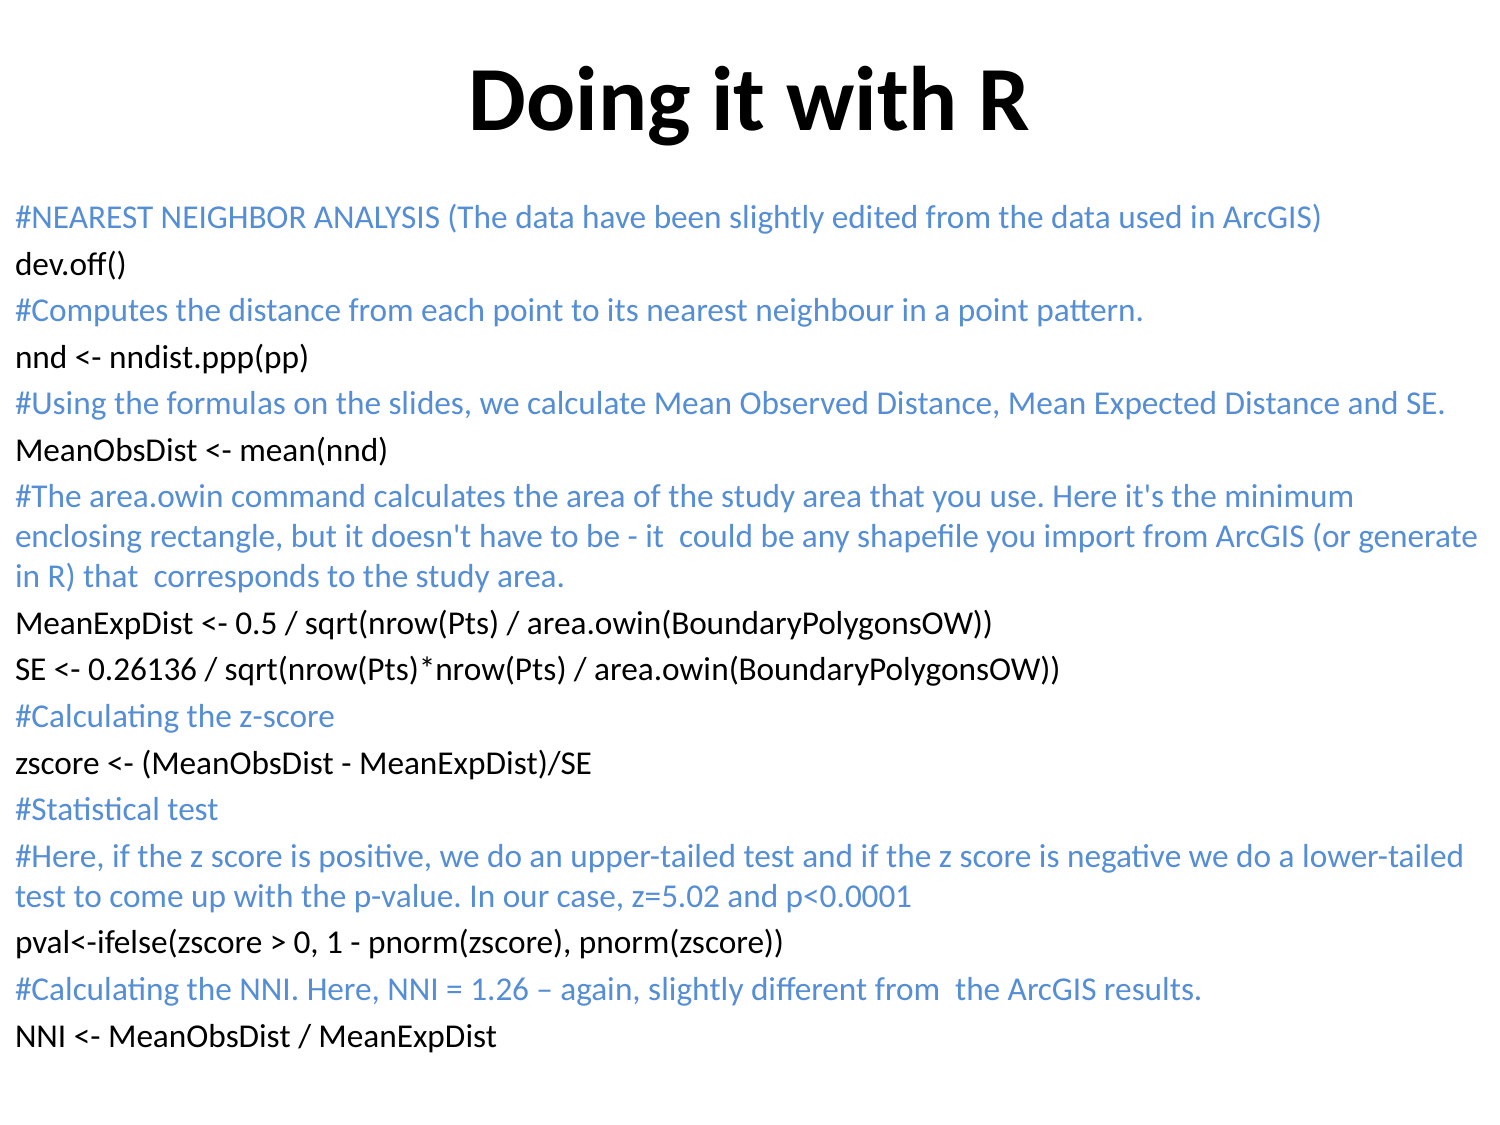

# Doing it with R
#NEAREST NEIGHBOR ANALYSIS (The data have been slightly edited from the data used in ArcGIS)
dev.off()
#Computes the distance from each point to its nearest neighbour in a point pattern.
nnd <- nndist.ppp(pp)
#Using the formulas on the slides, we calculate Mean Observed Distance, Mean Expected Distance and SE.
MeanObsDist <- mean(nnd)
#The area.owin command calculates the area of the study area that you use. Here it's the minimum enclosing rectangle, but it doesn't have to be - it  could be any shapefile you import from ArcGIS (or generate in R) that  corresponds to the study area.
MeanExpDist <- 0.5 / sqrt(nrow(Pts) / area.owin(BoundaryPolygonsOW))
SE <- 0.26136 / sqrt(nrow(Pts)*nrow(Pts) / area.owin(BoundaryPolygonsOW))
#Calculating the z-score
zscore <- (MeanObsDist - MeanExpDist)/SE
#Statistical test
#Here, if the z score is positive, we do an upper-tailed test and if the z score is negative we do a lower-tailed test to come up with the p-value. In our case, z=5.02 and p<0.0001
pval<-ifelse(zscore > 0, 1 - pnorm(zscore), pnorm(zscore))
#Calculating the NNI. Here, NNI = 1.26 – again, slightly different from  the ArcGIS results.
NNI <- MeanObsDist / MeanExpDist